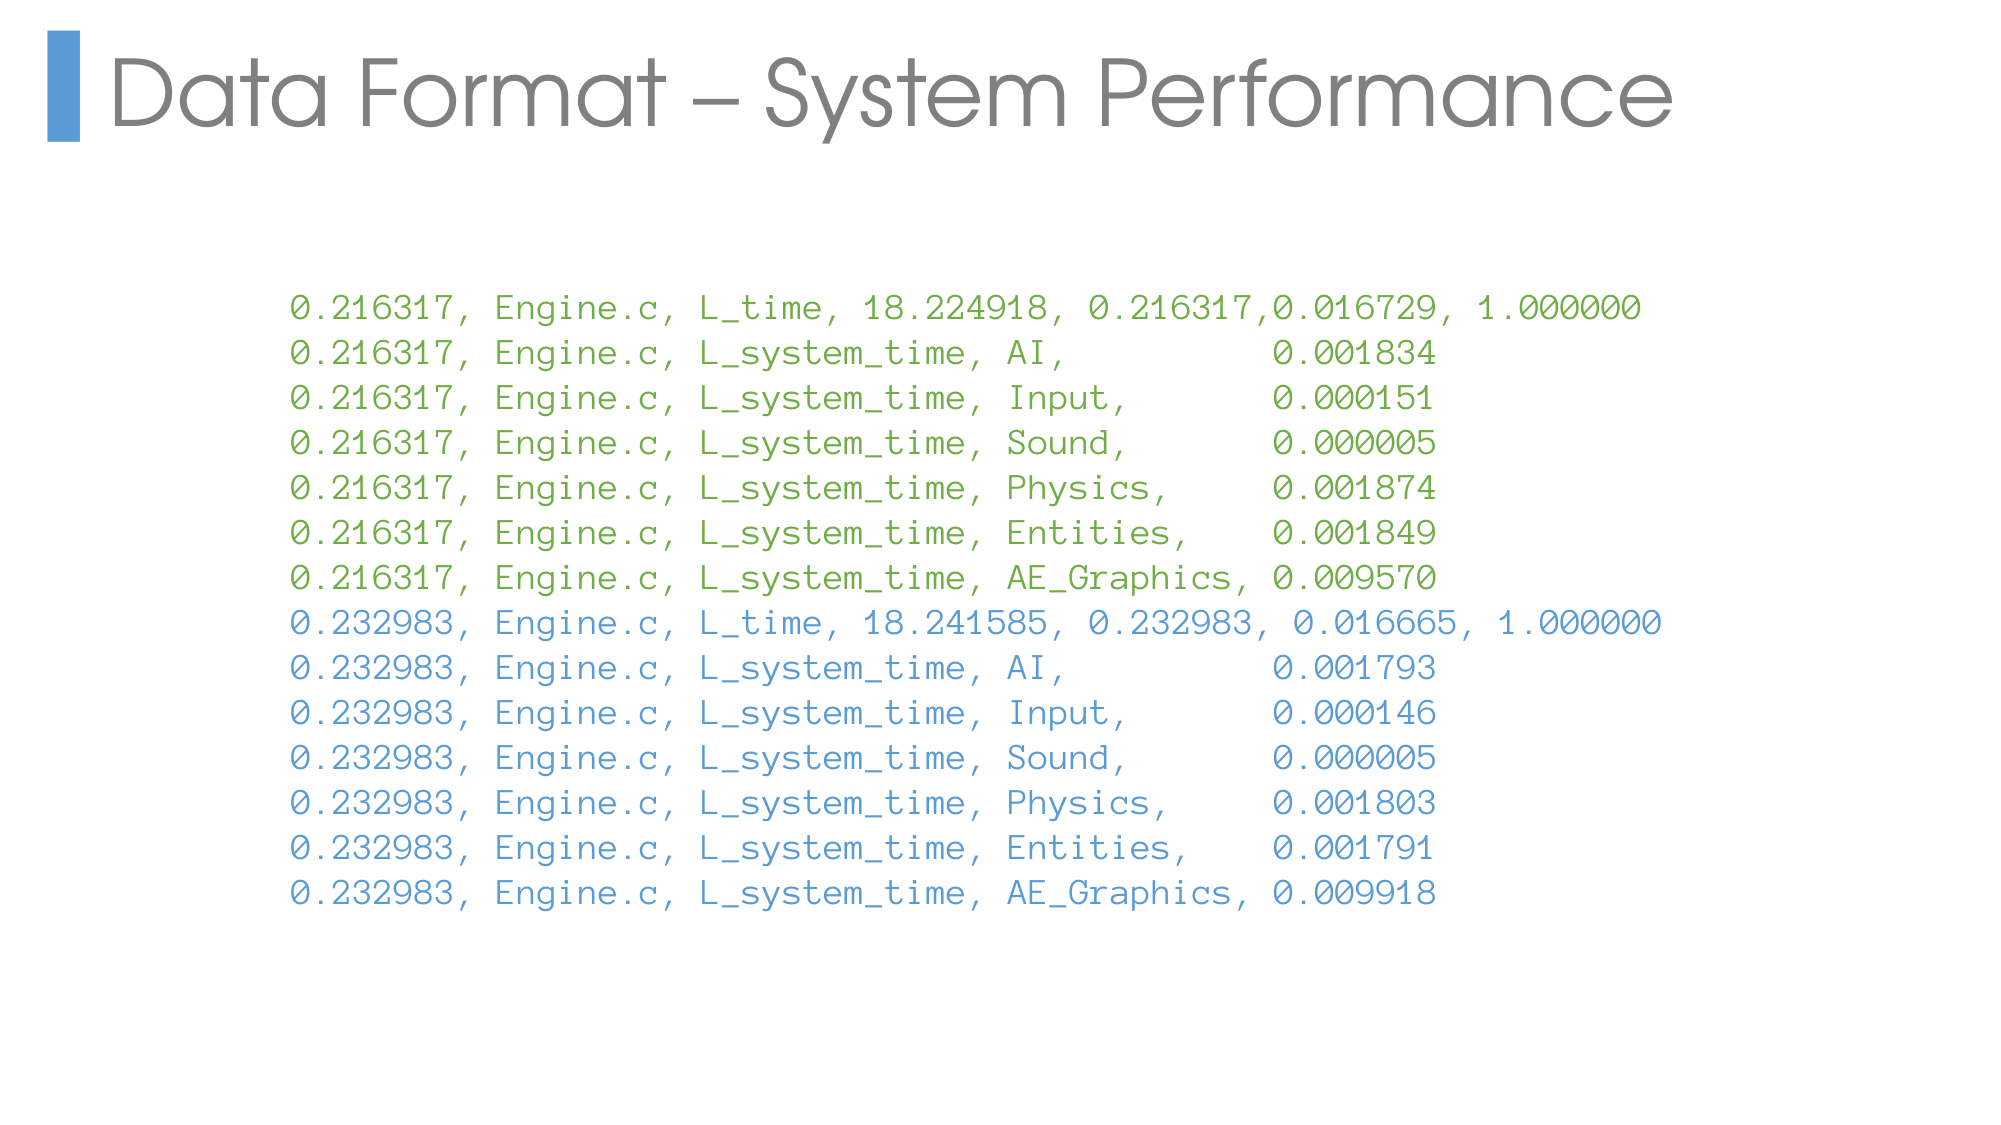

Data Format – System Performance
0.216317, Engine.c, L_time, 18.224918, 0.216317,0.016729, 1.000000
0.216317, Engine.c, L_system_time, AI,          0.001834
0.216317, Engine.c, L_system_time, Input,       0.000151
0.216317, Engine.c, L_system_time, Sound,       0.000005
0.216317, Engine.c, L_system_time, Physics,     0.001874
0.216317, Engine.c, L_system_time, Entities,    0.001849
0.216317, Engine.c, L_system_time, AE_Graphics, 0.009570
0.232983, Engine.c, L_time, 18.241585, 0.232983, 0.016665, 1.000000
0.232983, Engine.c, L_system_time, AI,          0.001793
0.232983, Engine.c, L_system_time, Input,       0.000146
0.232983, Engine.c, L_system_time, Sound,       0.000005
0.232983, Engine.c, L_system_time, Physics,     0.001803
0.232983, Engine.c, L_system_time, Entities,    0.001791
0.232983, Engine.c, L_system_time, AE_Graphics, 0.009918